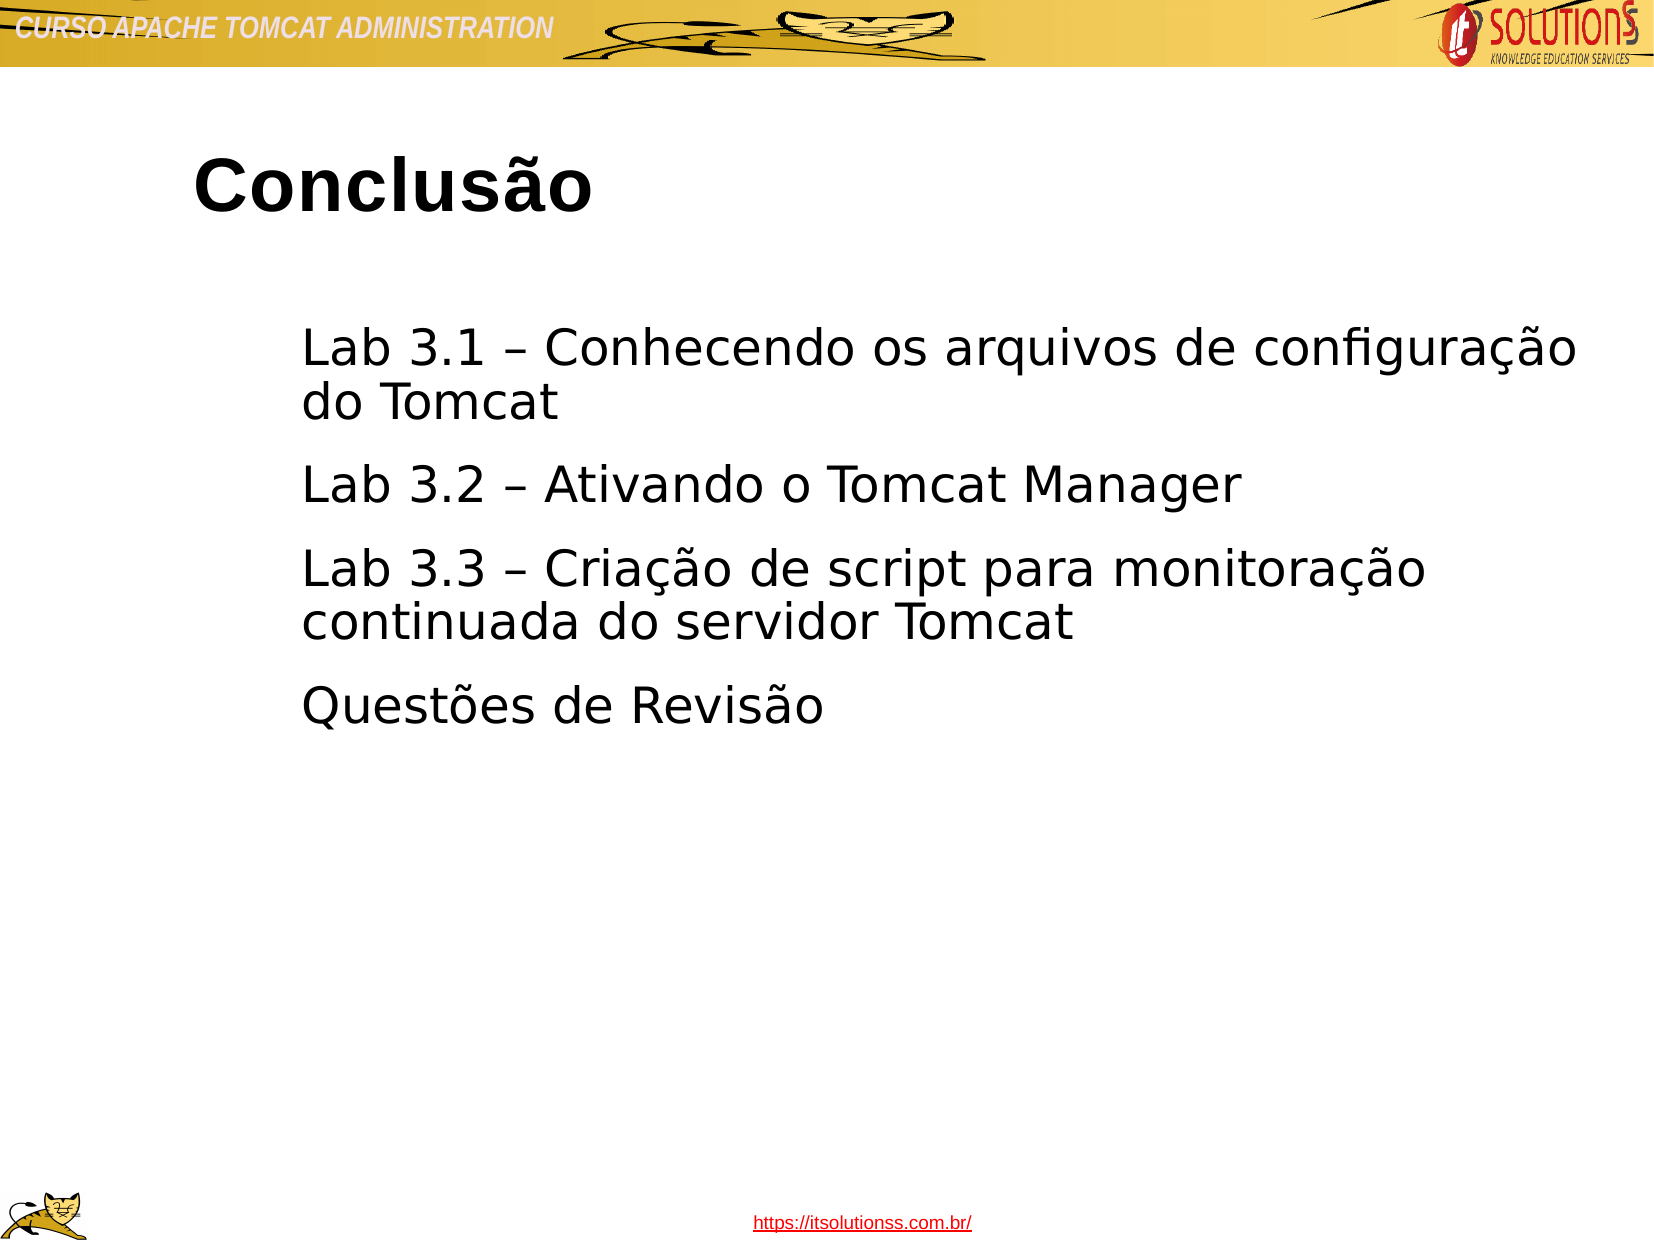

Conclusão
Lab 3.1 – Conhecendo os arquivos de configuração do Tomcat
Lab 3.2 – Ativando o Tomcat Manager
Lab 3.3 – Criação de script para monitoração continuada do servidor Tomcat
Questões de Revisão